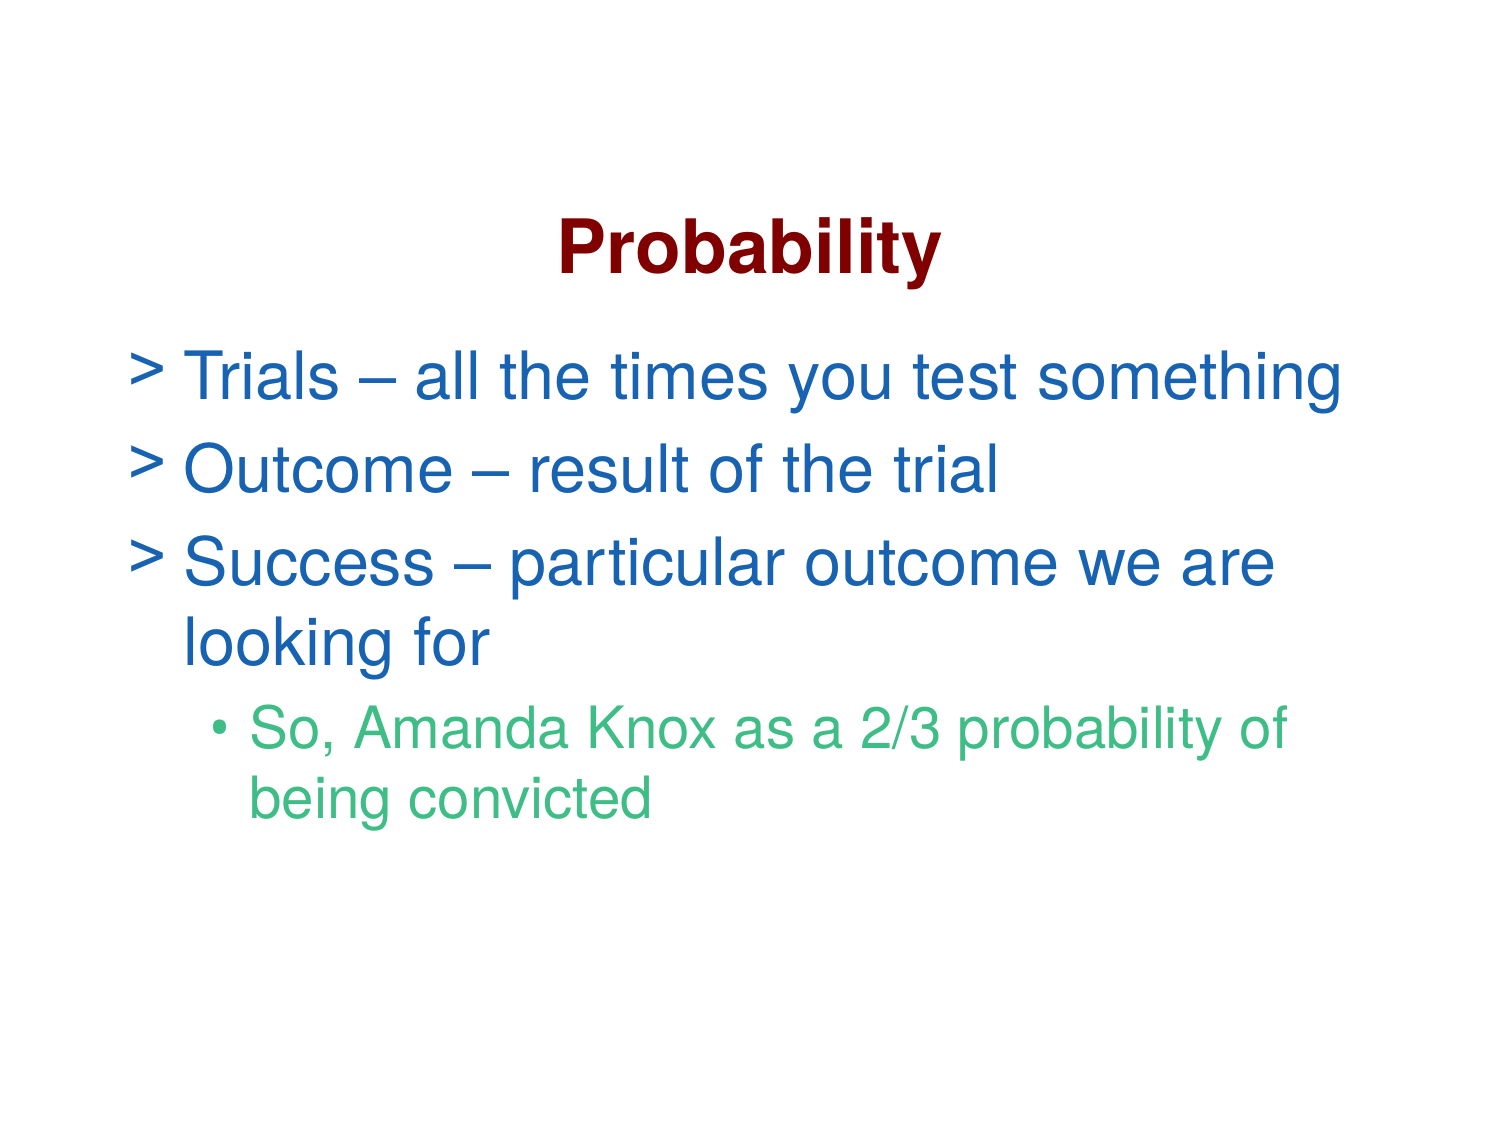

# Probability
Trials – all the times you test something
Outcome – result of the trial
Success – particular outcome we are looking for
So, Amanda Knox as a 2/3 probability of being convicted